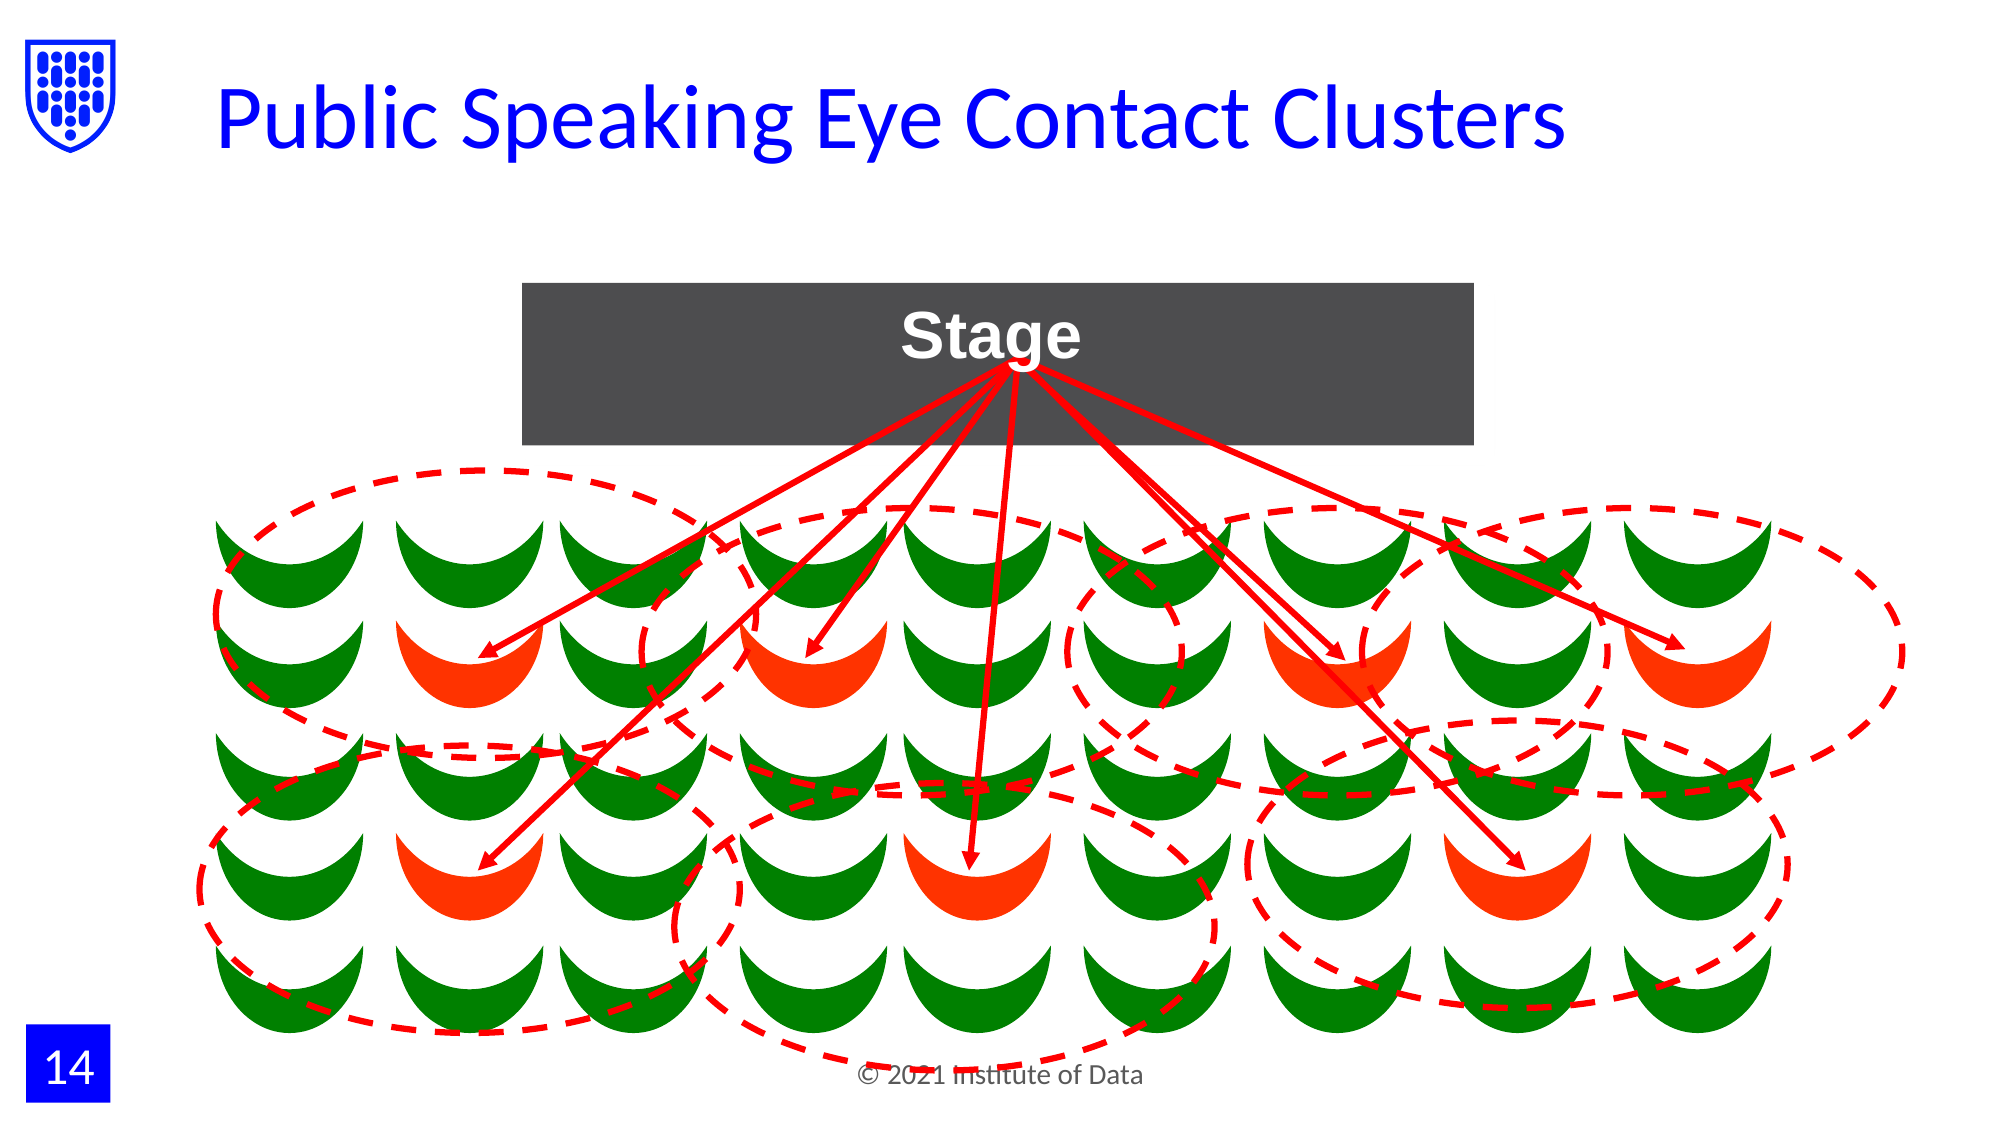

# Public Speaking Eye Contact Clusters

Stage